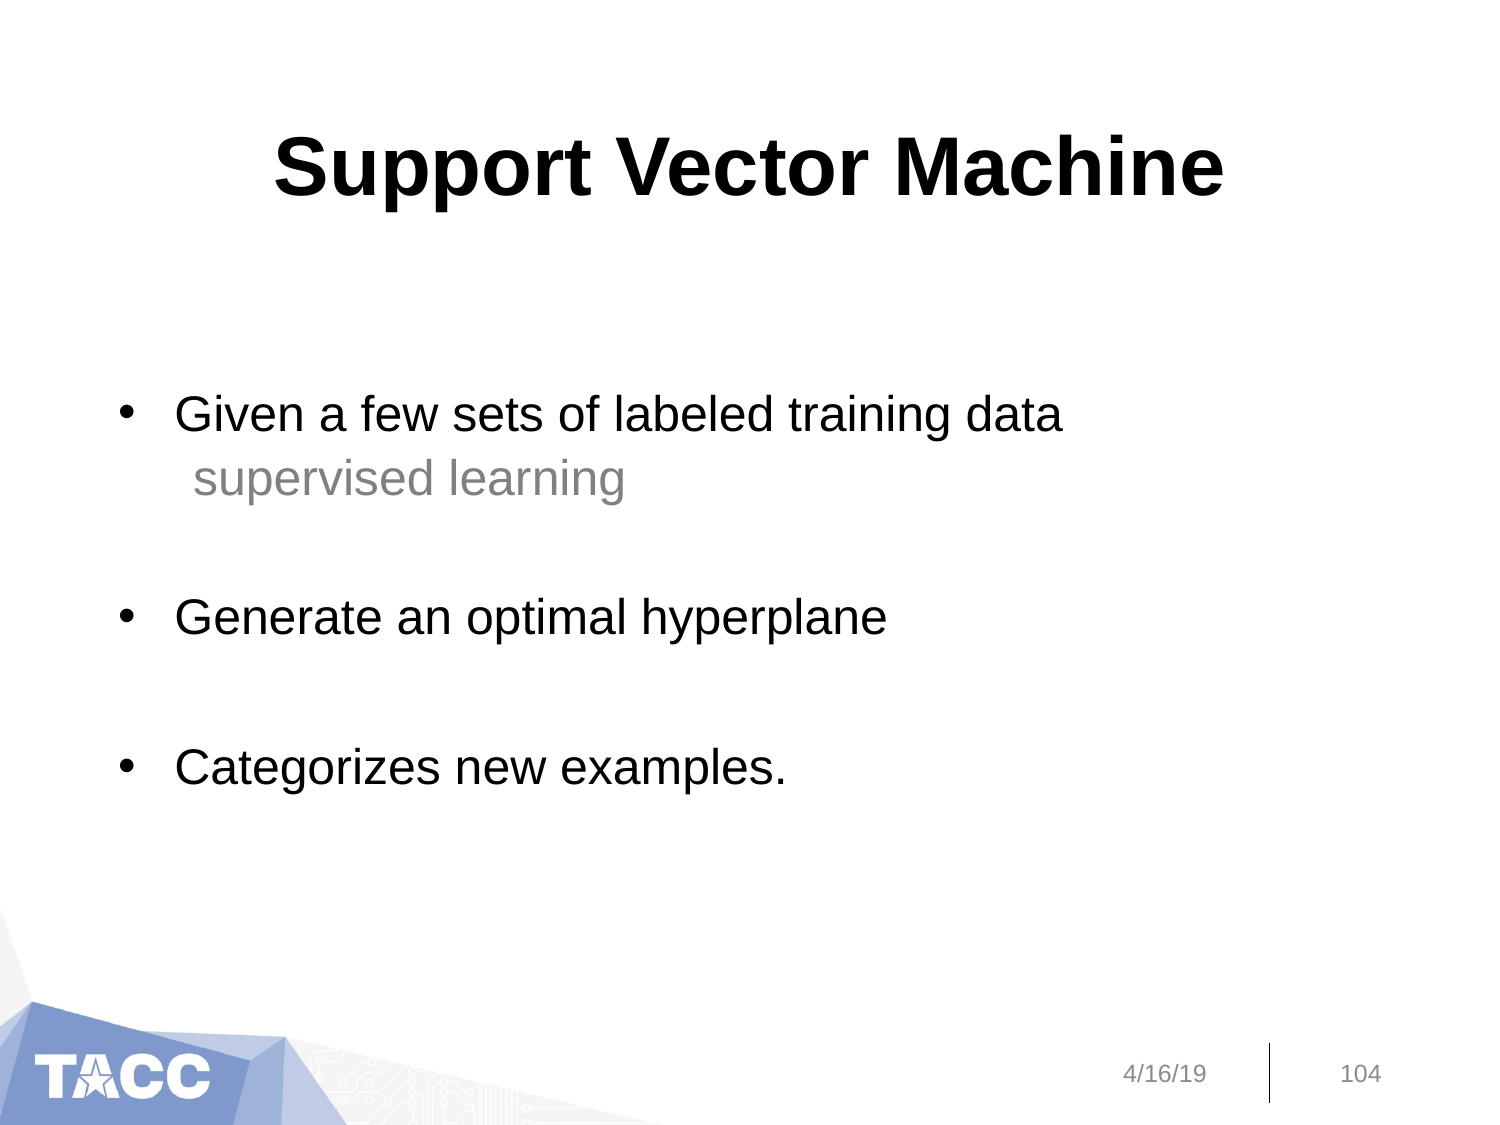

# Support Vector Machine

Given a few sets of labeled training data
supervised learning

Generate an optimal hyperplane

Categorizes new examples.
4/16/19
104